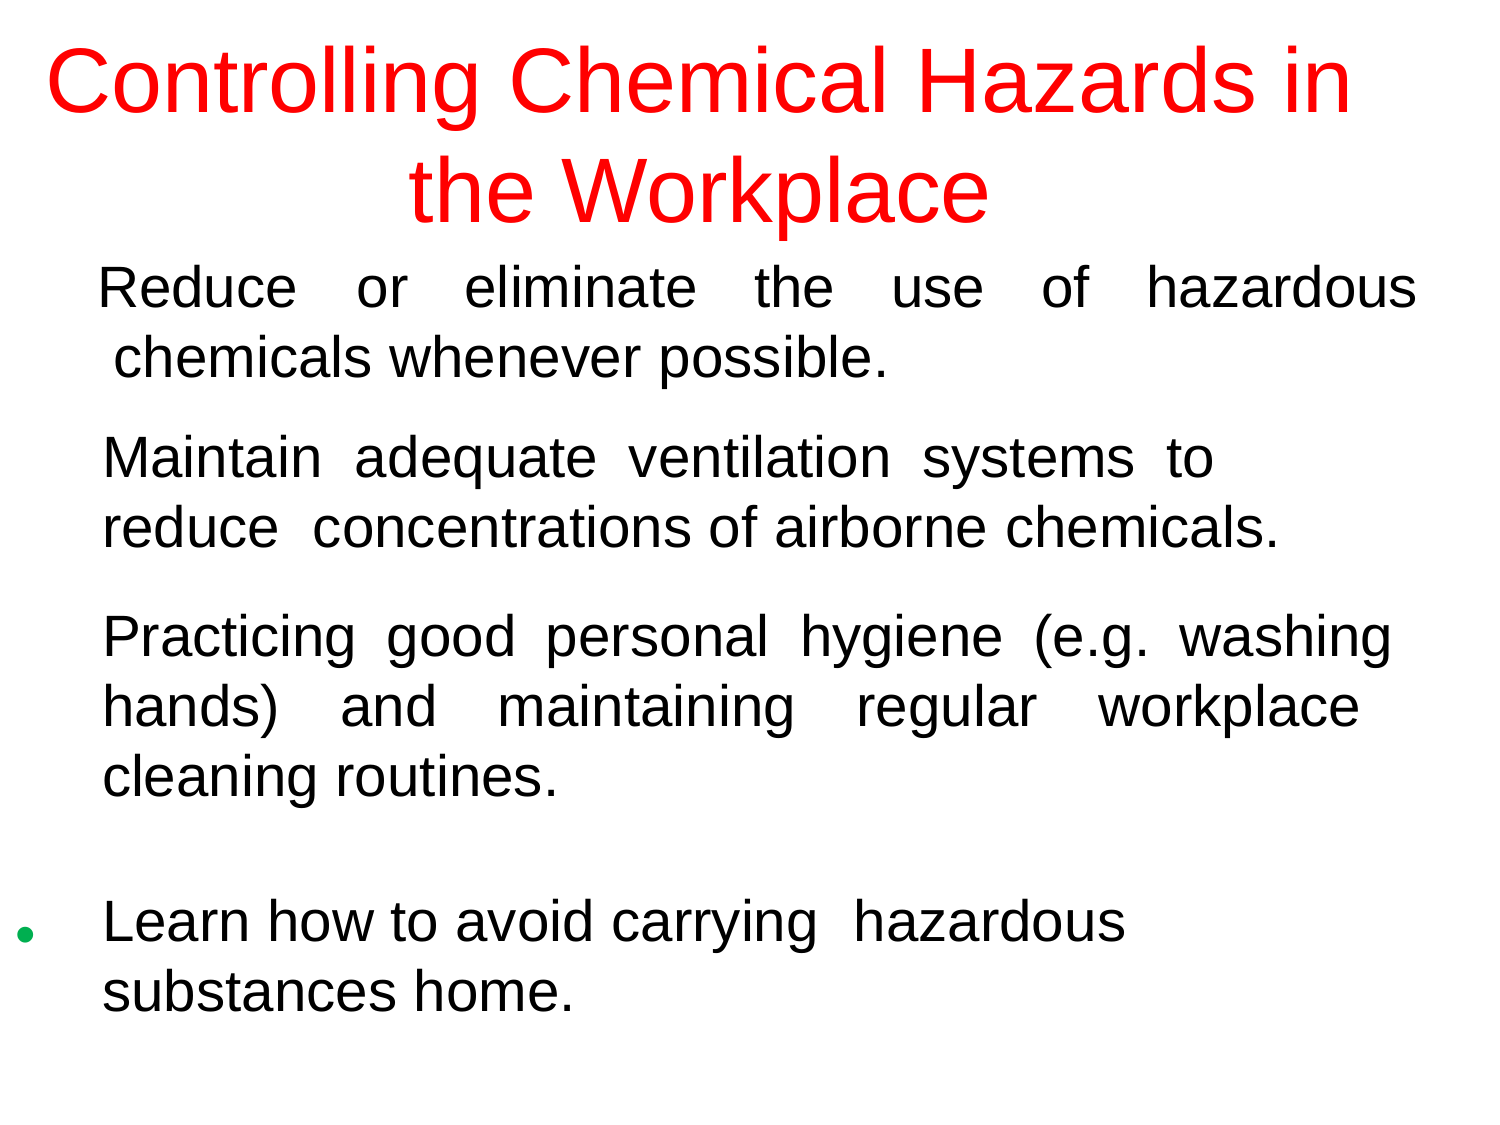

# Controlling Chemical Hazards in the Workplace
•
Reduce	or	eliminate	the	use	of	hazardous  chemicals whenever possible.
•
Maintain	adequate	ventilation	systems	to	reduce  concentrations of airborne chemicals.
Practicing good personal hygiene (e.g. washing  hands) and maintaining regular workplace  cleaning routines.
•
Learn how to avoid carrying	hazardous  substances home.
•